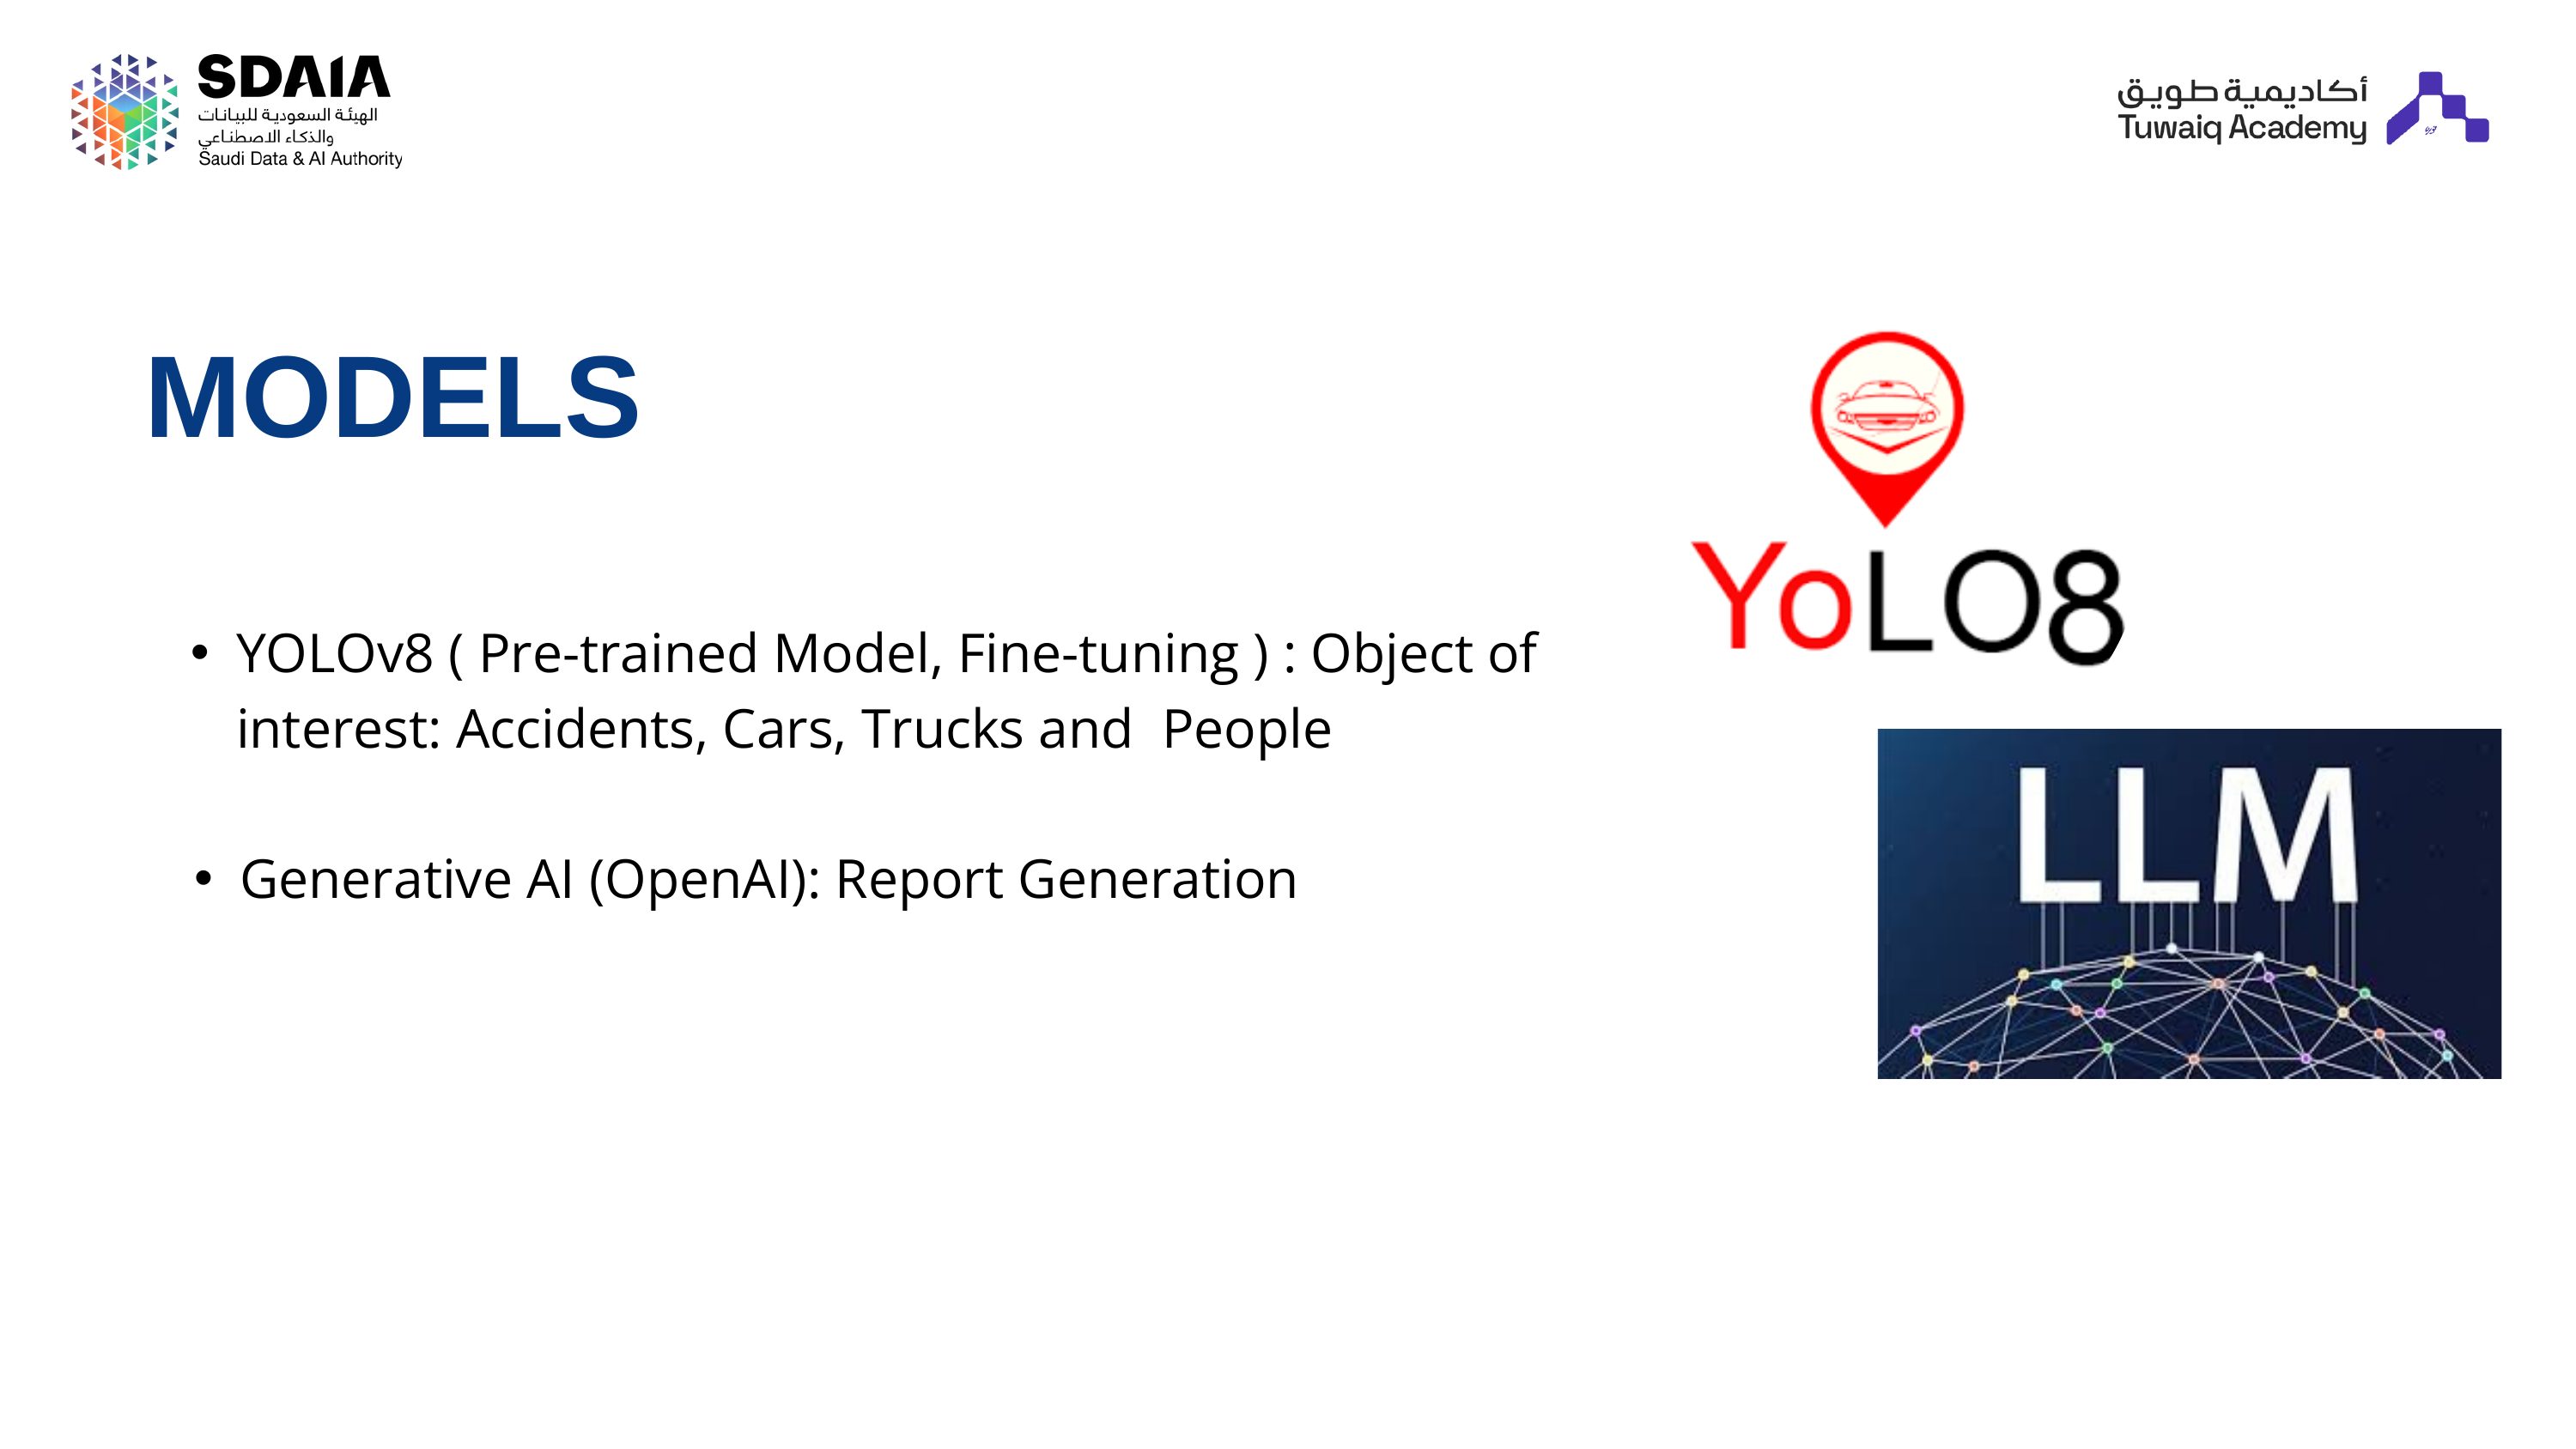

MODELS
YOLOv8 ( Pre-trained Model, Fine-tuning ) : Object of interest: Accidents, Cars, Trucks and  People

Generative AI (OpenAI): Report Generation